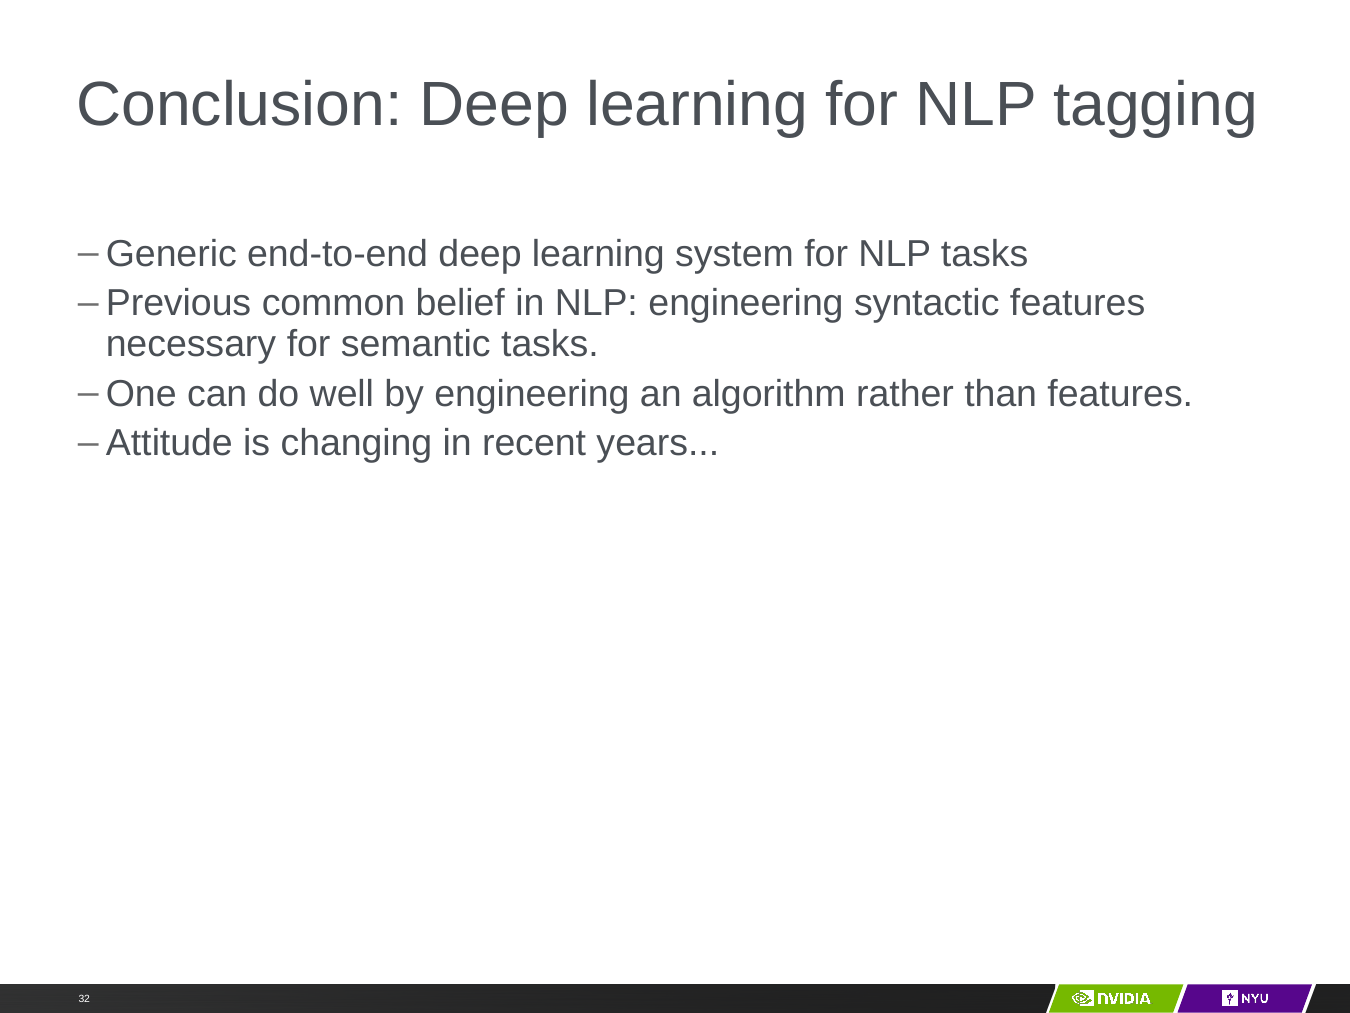

# Conclusion: Deep learning for NLP tagging
Generic end-to-end deep learning system for NLP tasks
Previous common belief in NLP: engineering syntactic features necessary for semantic tasks.
One can do well by engineering an algorithm rather than features.
Attitude is changing in recent years...